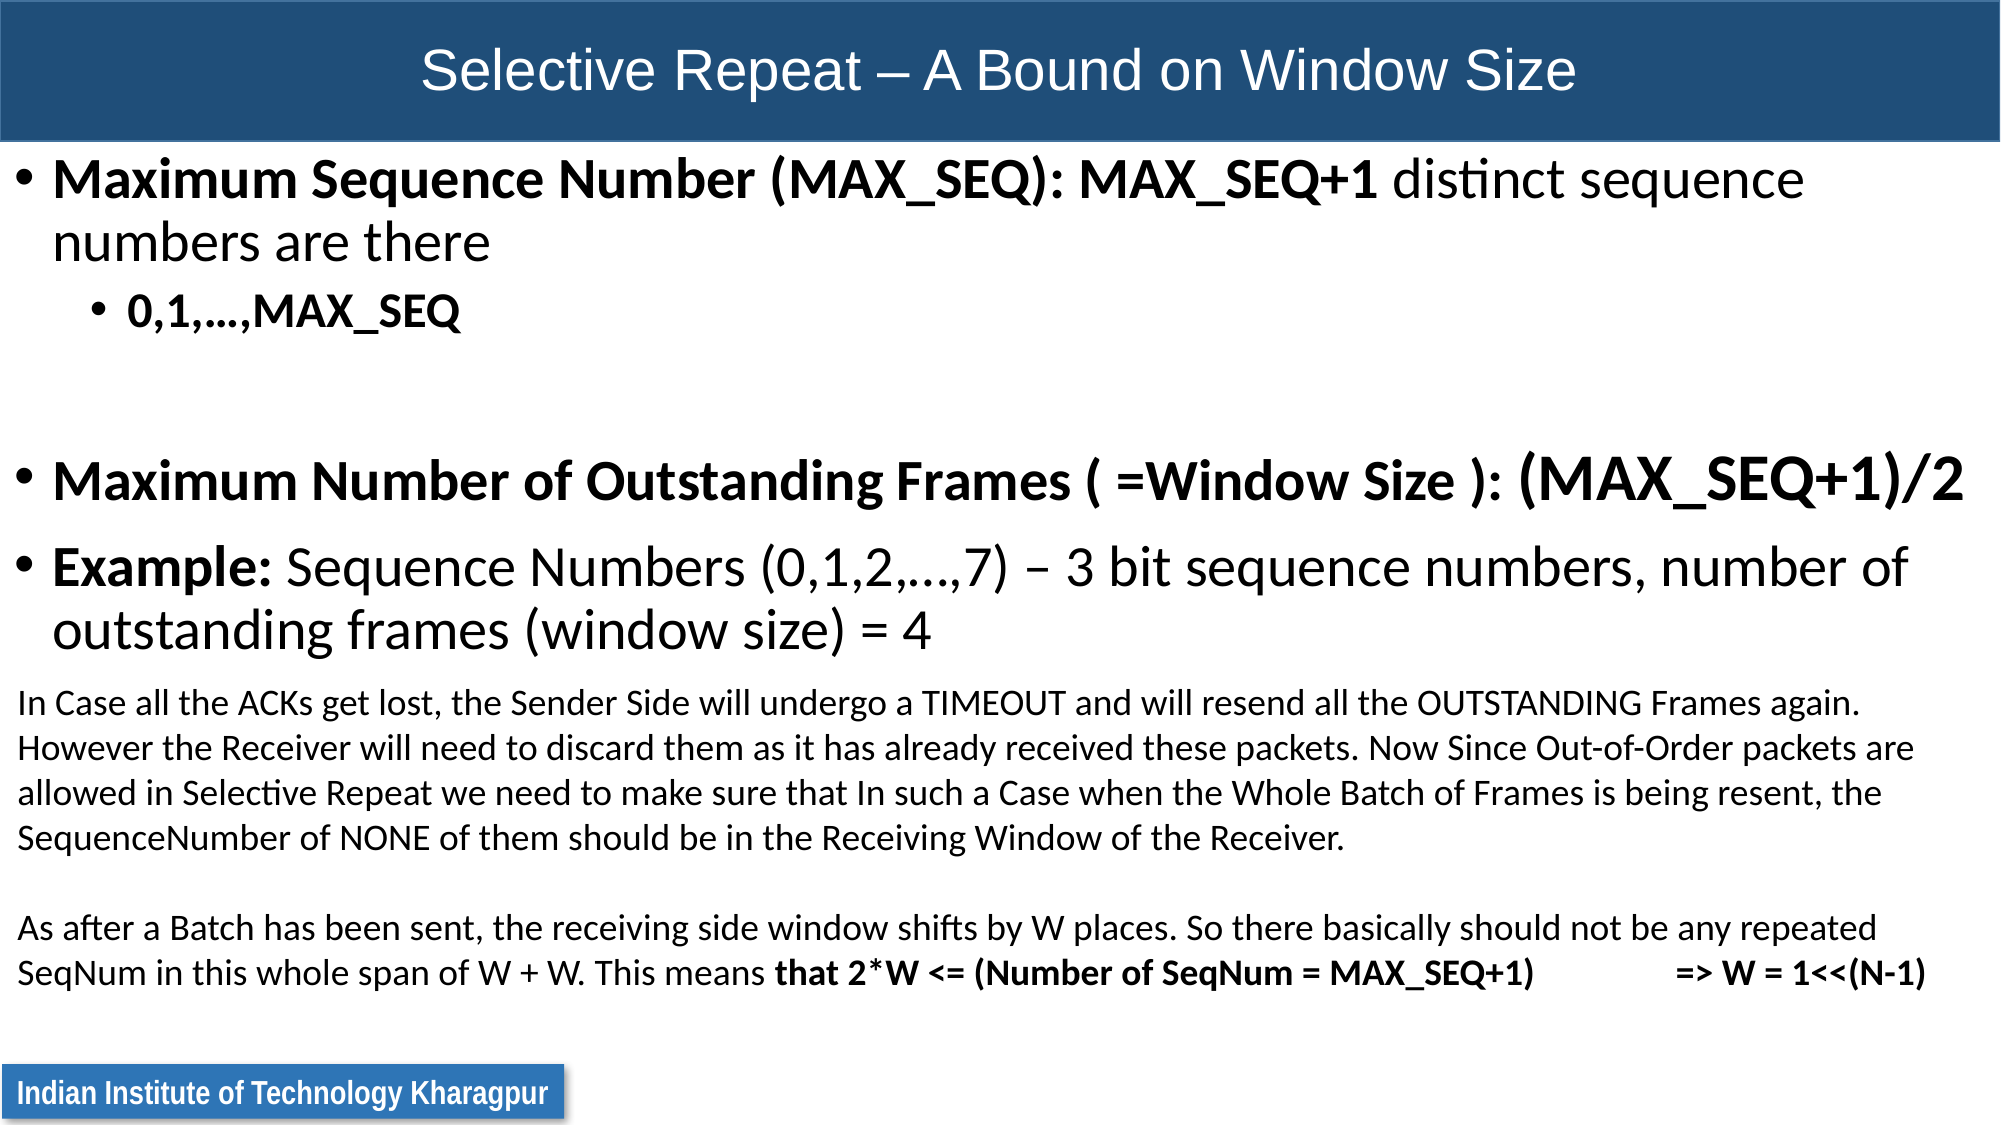

# Selective Repeat – A Bound on Window Size
Maximum Sequence Number (MAX_SEQ): MAX_SEQ+1 distinct sequence numbers are there
0,1,…,MAX_SEQ

Maximum Number of Outstanding Frames ( =Window Size ): (MAX_SEQ+1)/2
Example: Sequence Numbers (0,1,2,…,7) – 3 bit sequence numbers, number of outstanding frames (window size) = 4
In Case all the ACKs get lost, the Sender Side will undergo a TIMEOUT and will resend all the OUTSTANDING Frames again. However the Receiver will need to discard them as it has already received these packets. Now Since Out-of-Order packets are allowed in Selective Repeat we need to make sure that In such a Case when the Whole Batch of Frames is being resent, the SequenceNumber of NONE of them should be in the Receiving Window of the Receiver.

As after a Batch has been sent, the receiving side window shifts by W places. So there basically should not be any repeated SeqNum in this whole span of W + W. This means that 2*W <= (Number of SeqNum = MAX_SEQ+1)	 => W = 1<<(N-1)